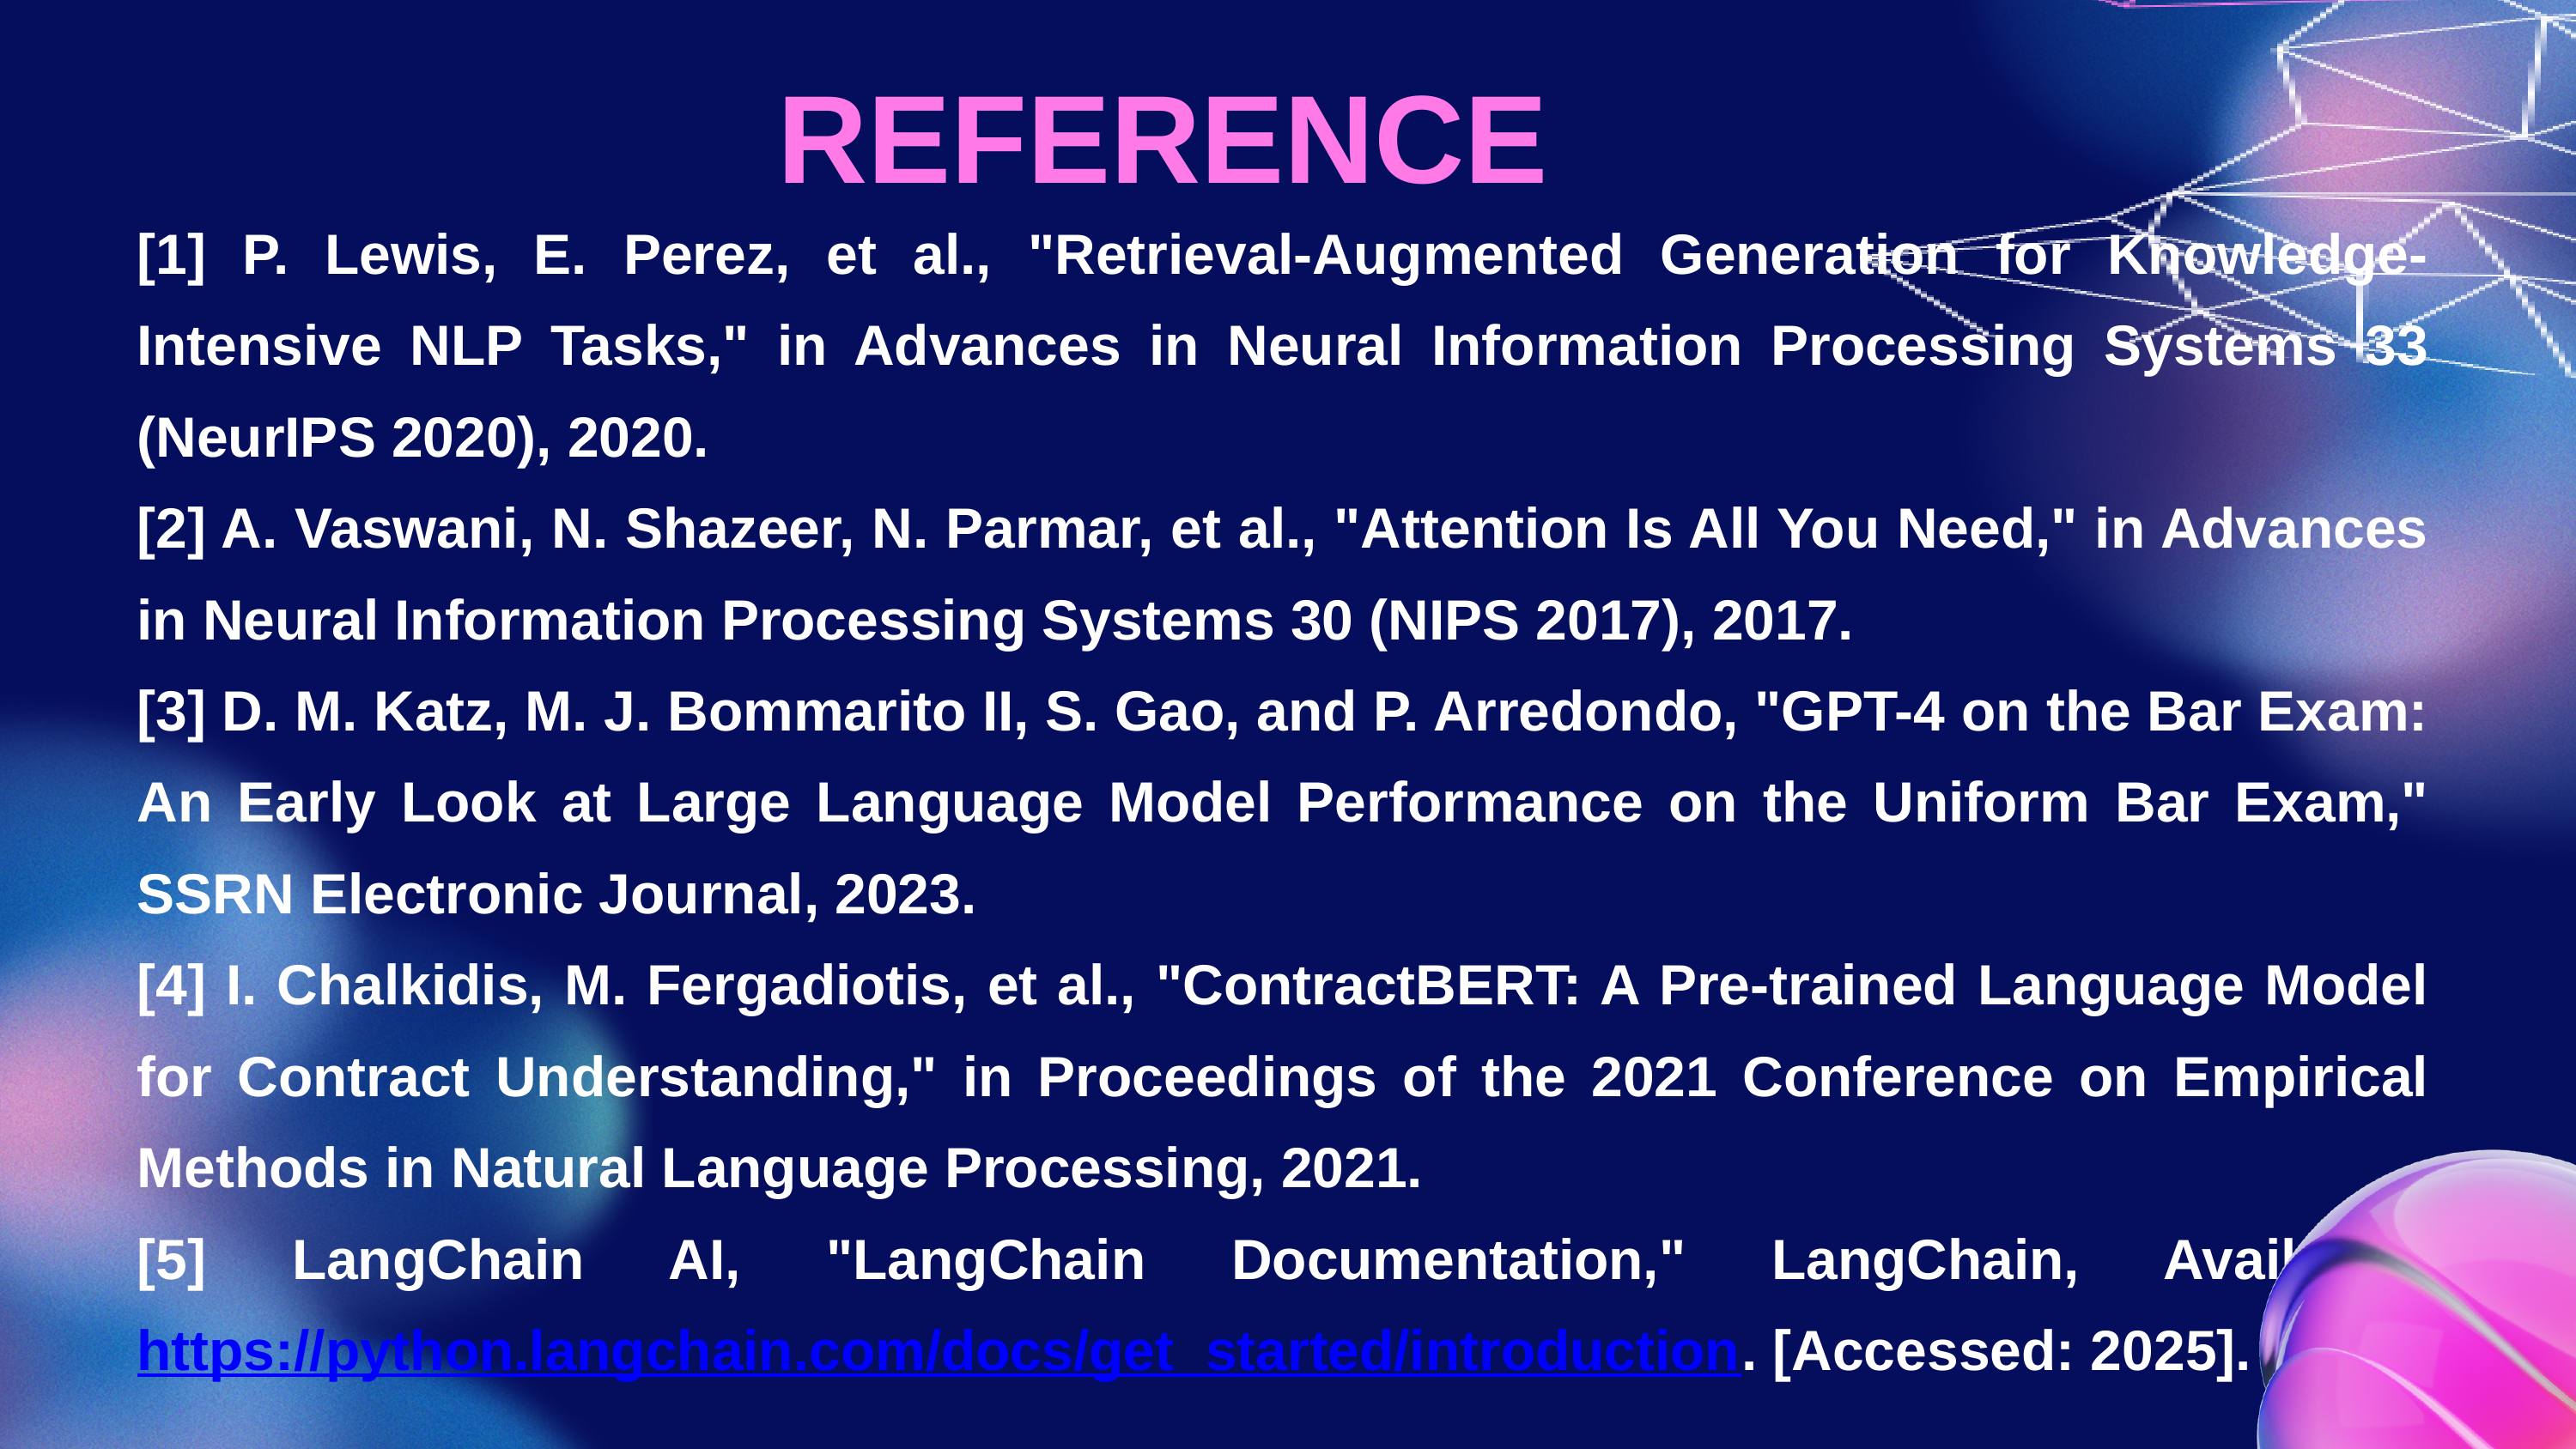

REFERENCE
[1] P. Lewis, E. Perez, et al., "Retrieval-Augmented Generation for Knowledge-Intensive NLP Tasks," in Advances in Neural Information Processing Systems 33 (NeurIPS 2020), 2020.
[2] A. Vaswani, N. Shazeer, N. Parmar, et al., "Attention Is All You Need," in Advances in Neural Information Processing Systems 30 (NIPS 2017), 2017.
[3] D. M. Katz, M. J. Bommarito II, S. Gao, and P. Arredondo, "GPT-4 on the Bar Exam: An Early Look at Large Language Model Performance on the Uniform Bar Exam," SSRN Electronic Journal, 2023.
[4] I. Chalkidis, M. Fergadiotis, et al., "ContractBERT: A Pre-trained Language Model for Contract Understanding," in Proceedings of the 2021 Conference on Empirical Methods in Natural Language Processing, 2021.
[5] LangChain AI, "LangChain Documentation," LangChain, Available: https://python.langchain.com/docs/get_started/introduction. [Accessed: 2025].